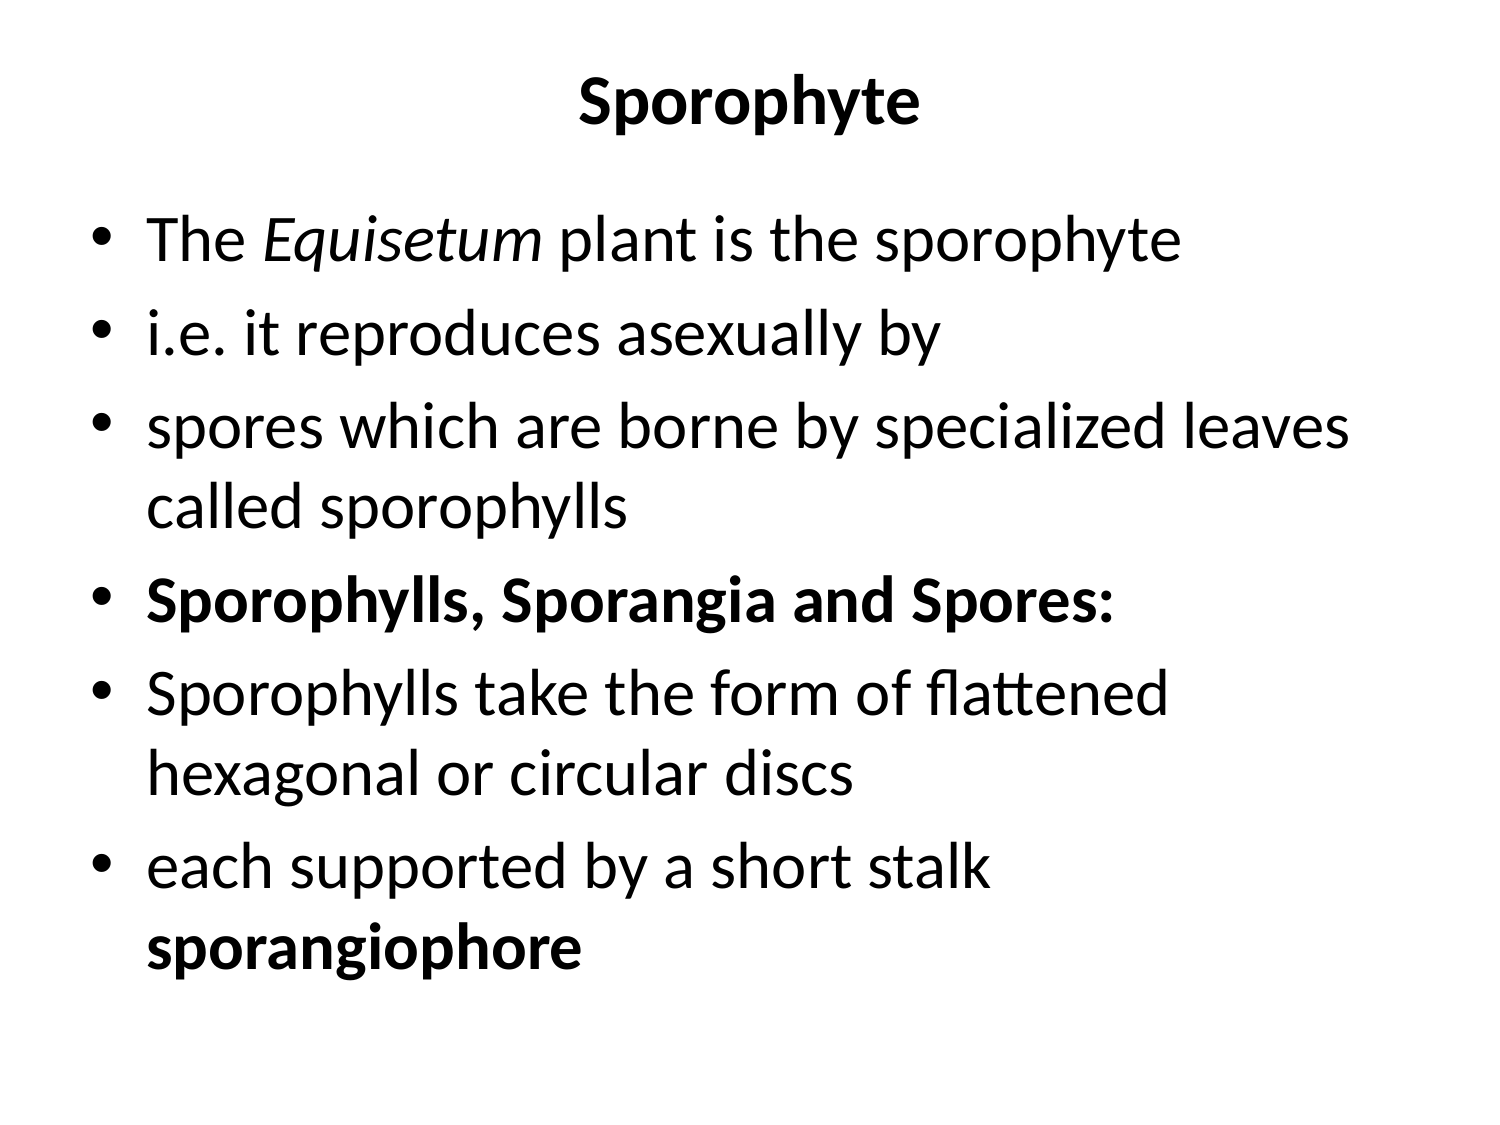

# Sporophyte
The Equisetum plant is the sporophyte
i.e. it reproduces asexually by
spores which are borne by specialized leaves called sporophylls
Sporophylls, Sporangia and Spores:
Sporophylls take the form of flattened hexagonal or circular discs
each supported by a short stalk sporangiophore